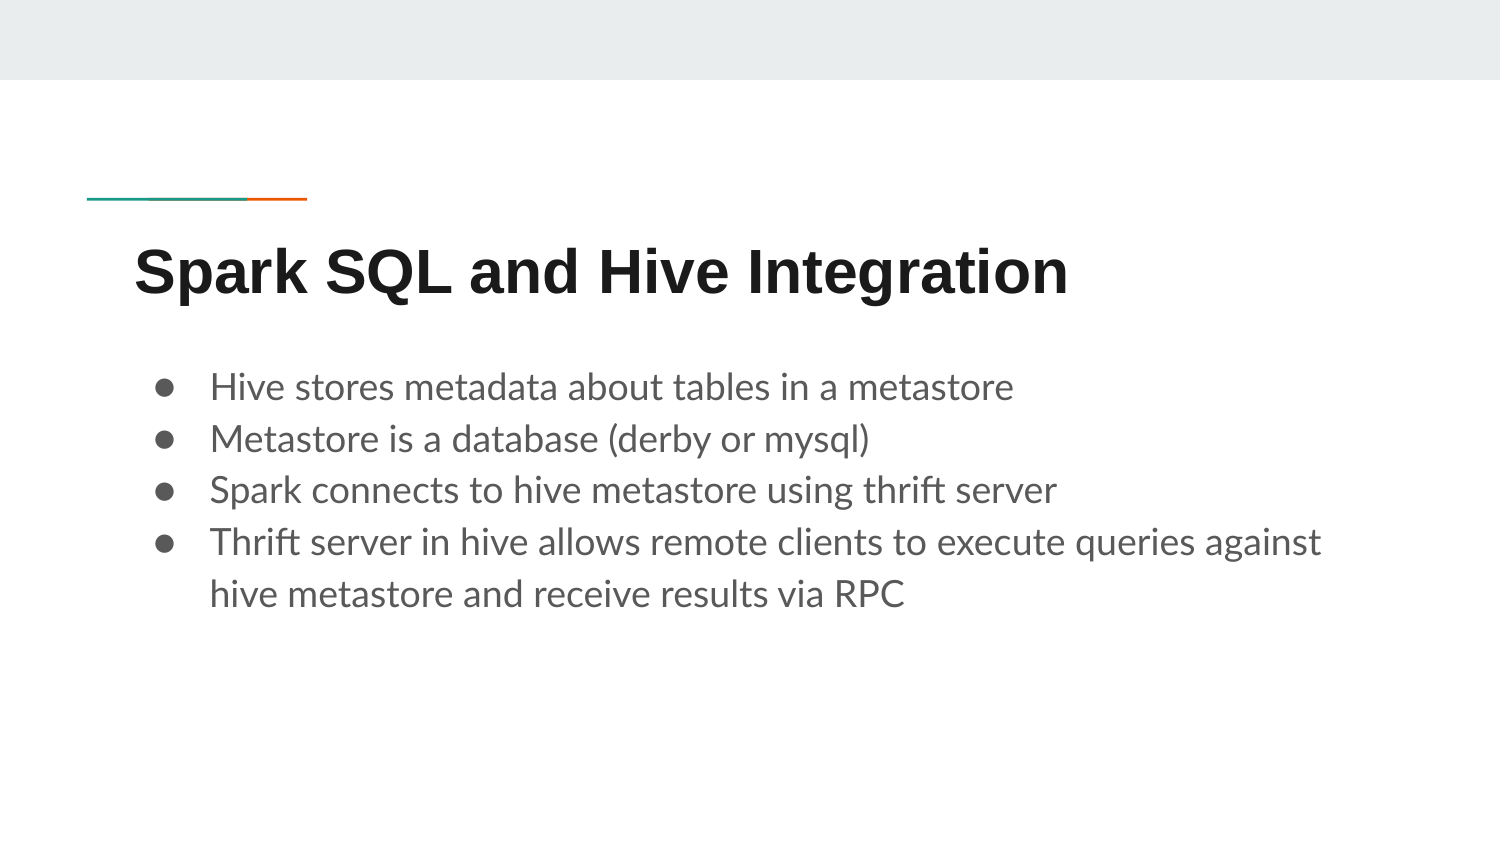

# Spark SQL and Hive Integration
Hive stores metadata about tables in a metastore
Metastore is a database (derby or mysql)
Spark connects to hive metastore using thrift server
Thrift server in hive allows remote clients to execute queries against hive metastore and receive results via RPC